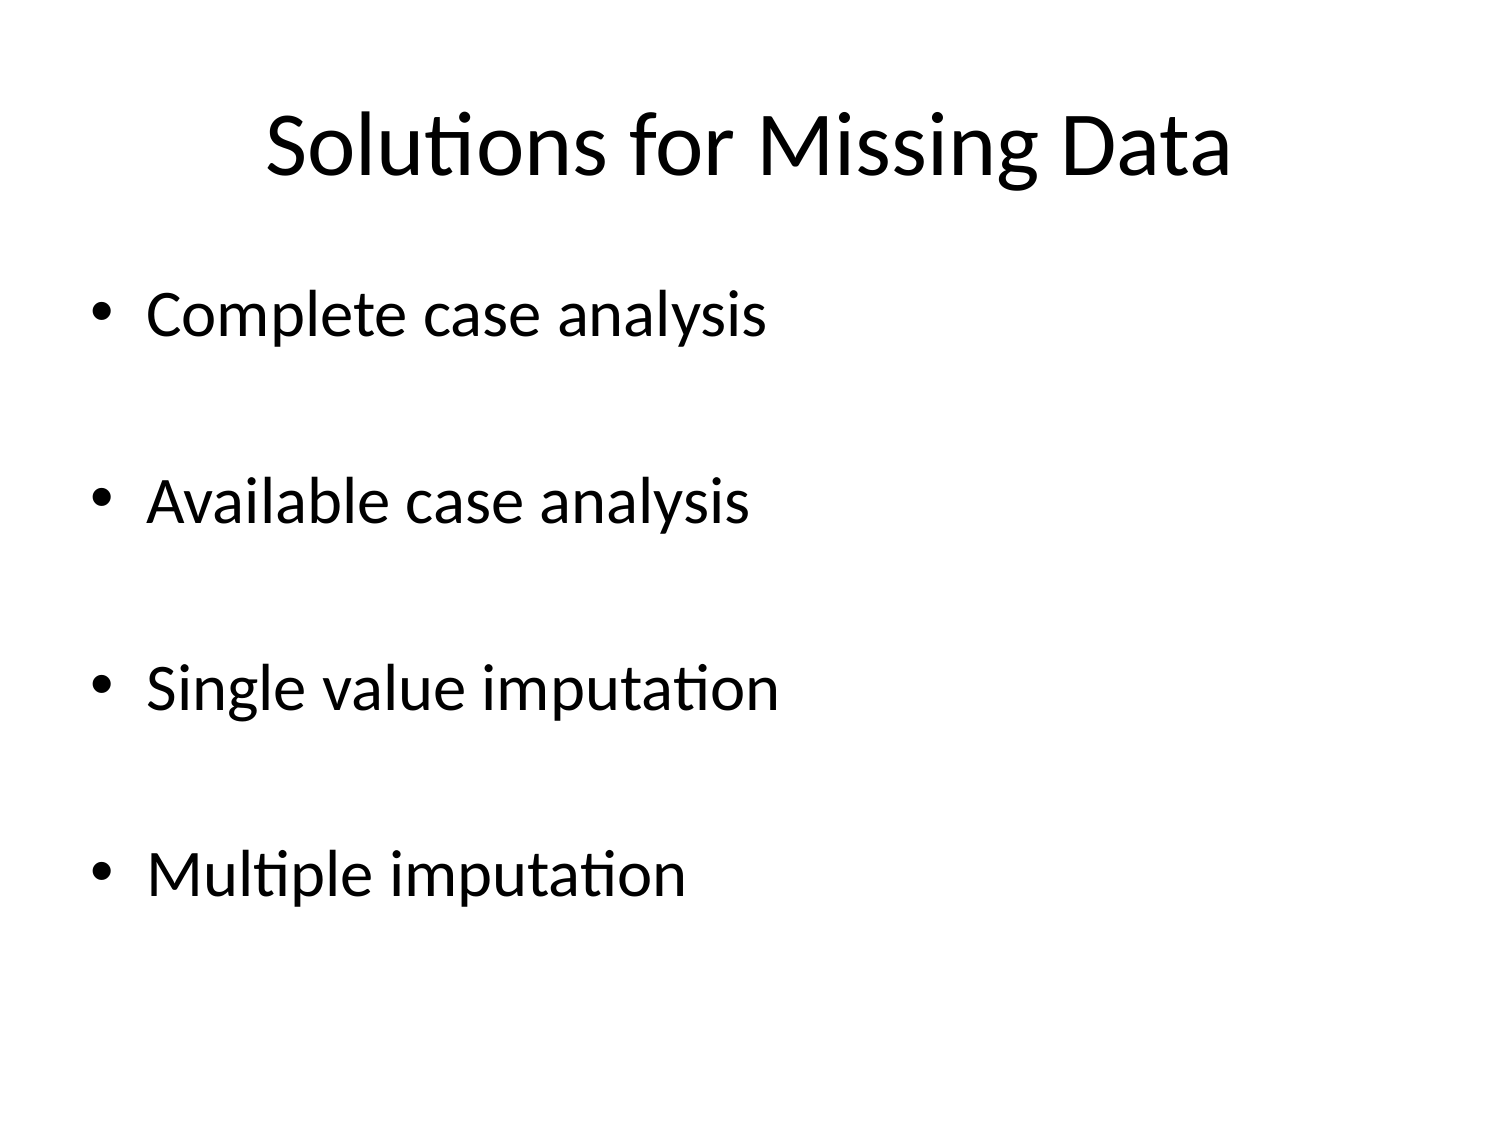

# Solutions for Missing Data
Complete case analysis

Available case analysis

Single value imputation

Multiple imputation